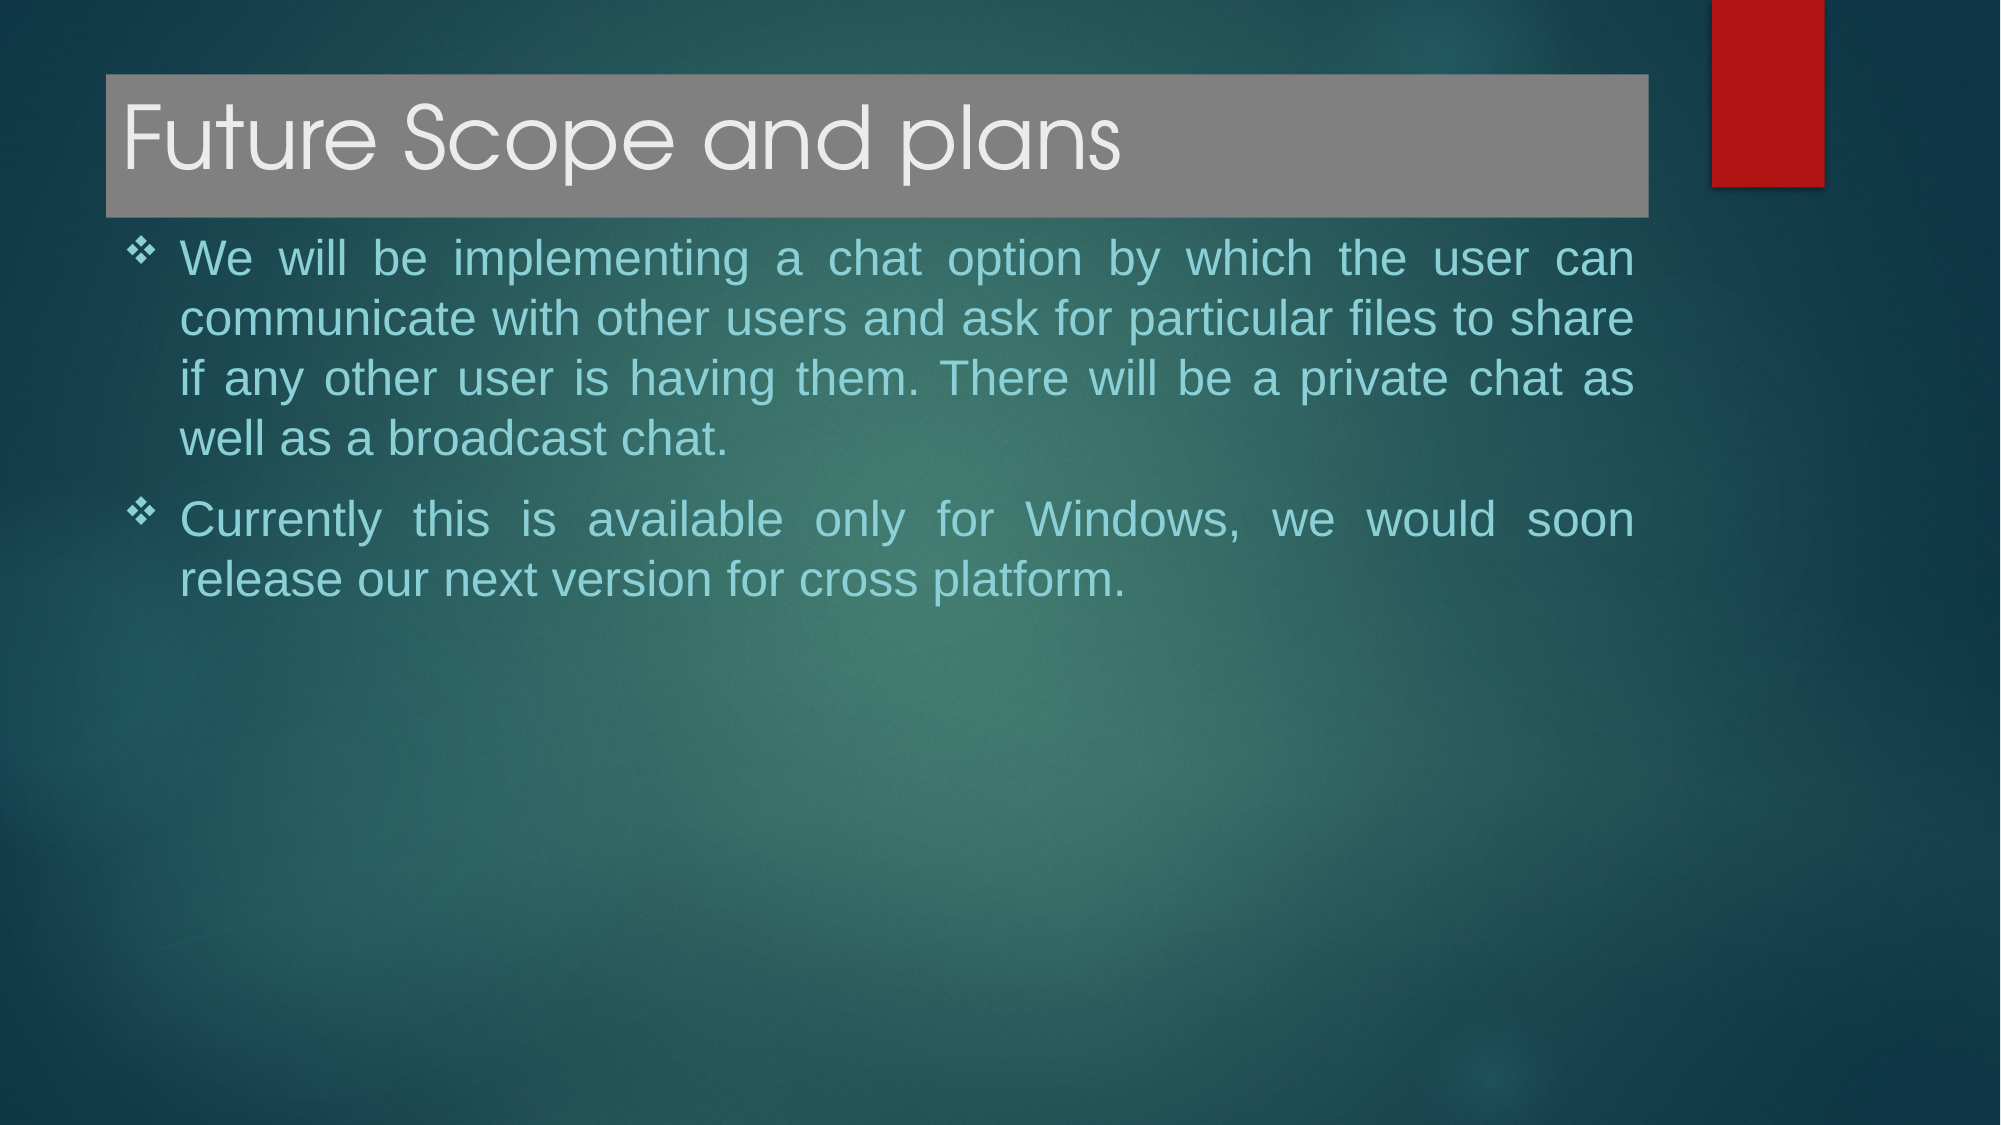

# Future Scope and plans
We will be implementing a chat option by which the user can communicate with other users and ask for particular files to share if any other user is having them. There will be a private chat as well as a broadcast chat.
Currently this is available only for Windows, we would soon release our next version for cross platform.